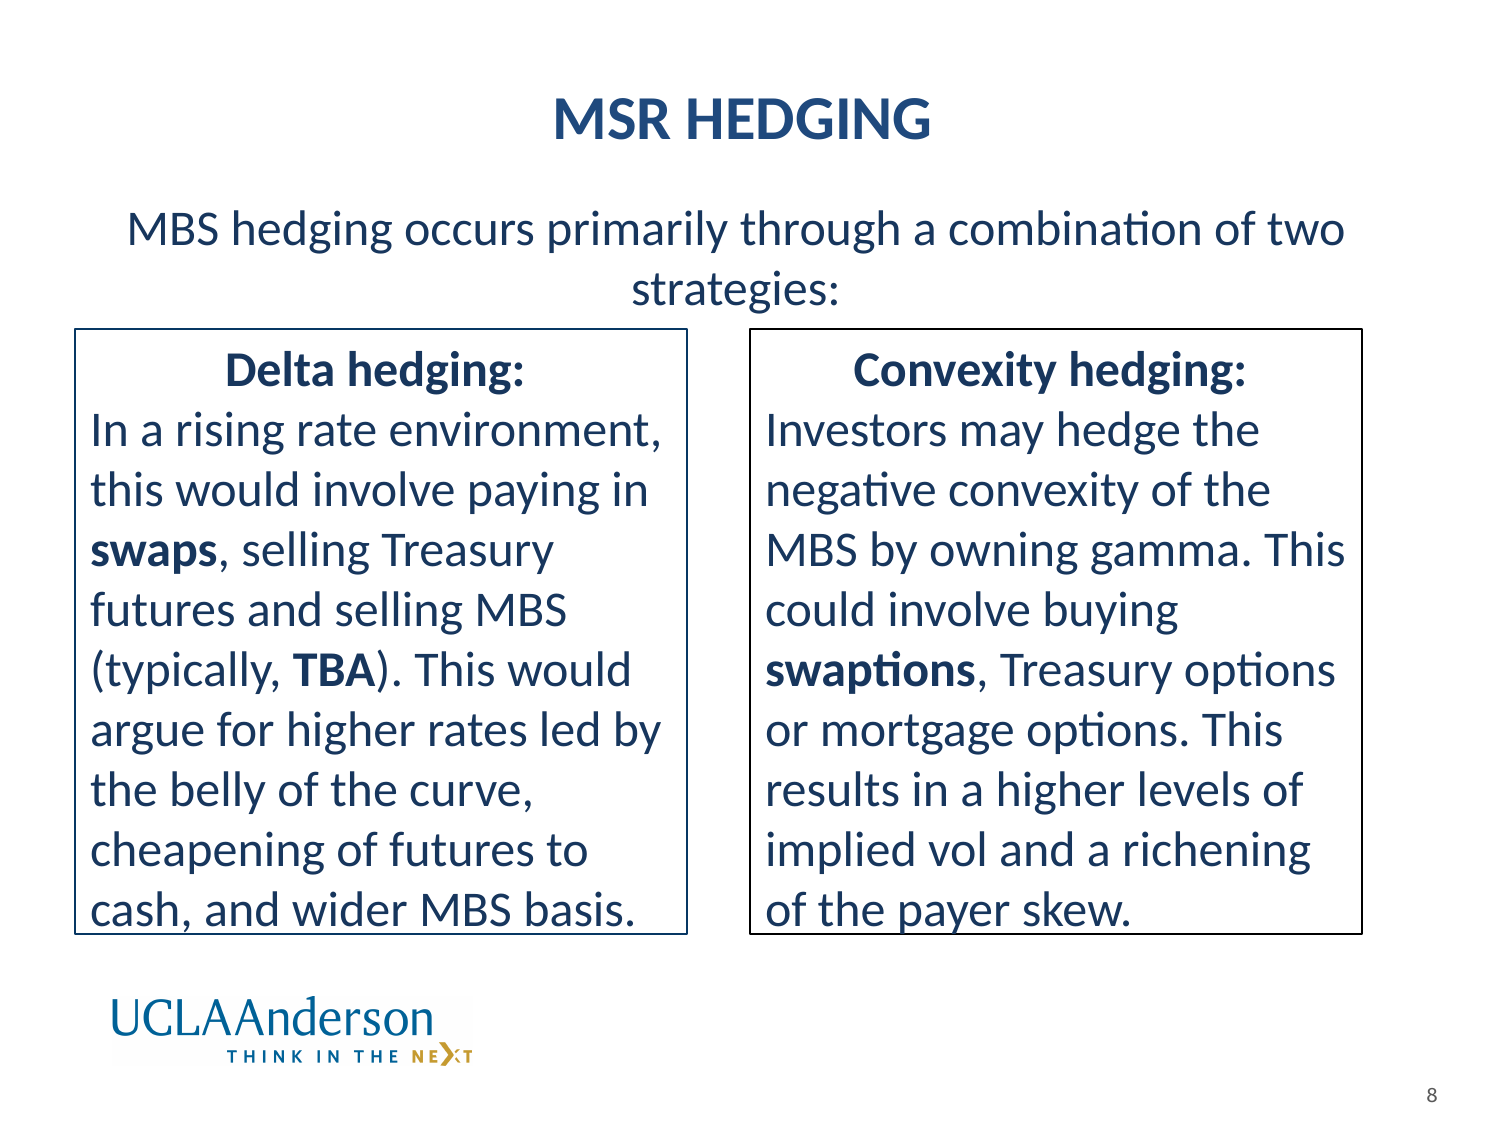

# MSR HEDGING
MBS hedging occurs primarily through a combination of two strategies:
Delta hedging:
In a rising rate environment, this would involve paying in swaps, selling Treasury futures and selling MBS (typically, TBA). This would argue for higher rates led by the belly of the curve, cheapening of futures to cash, and wider MBS basis.
Convexity hedging:
Investors may hedge the negative convexity of the MBS by owning gamma. This could involve buying swaptions, Treasury options or mortgage options. This results in a higher levels of implied vol and a richening of the payer skew.
8